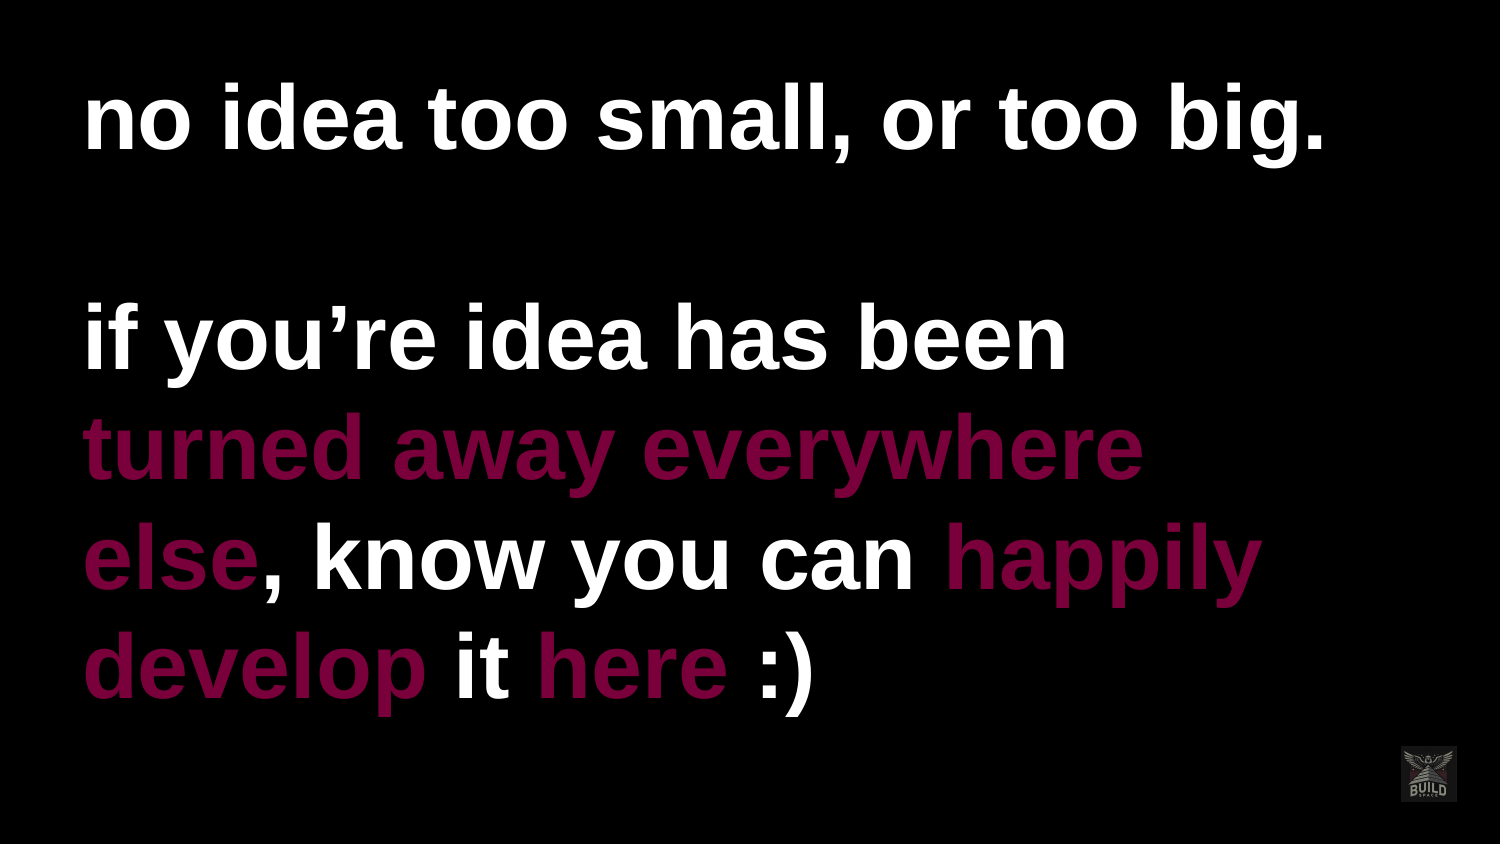

no idea too small, or too big.

if you’re idea has been turned away everywhere else, know you can happily develop it here :)